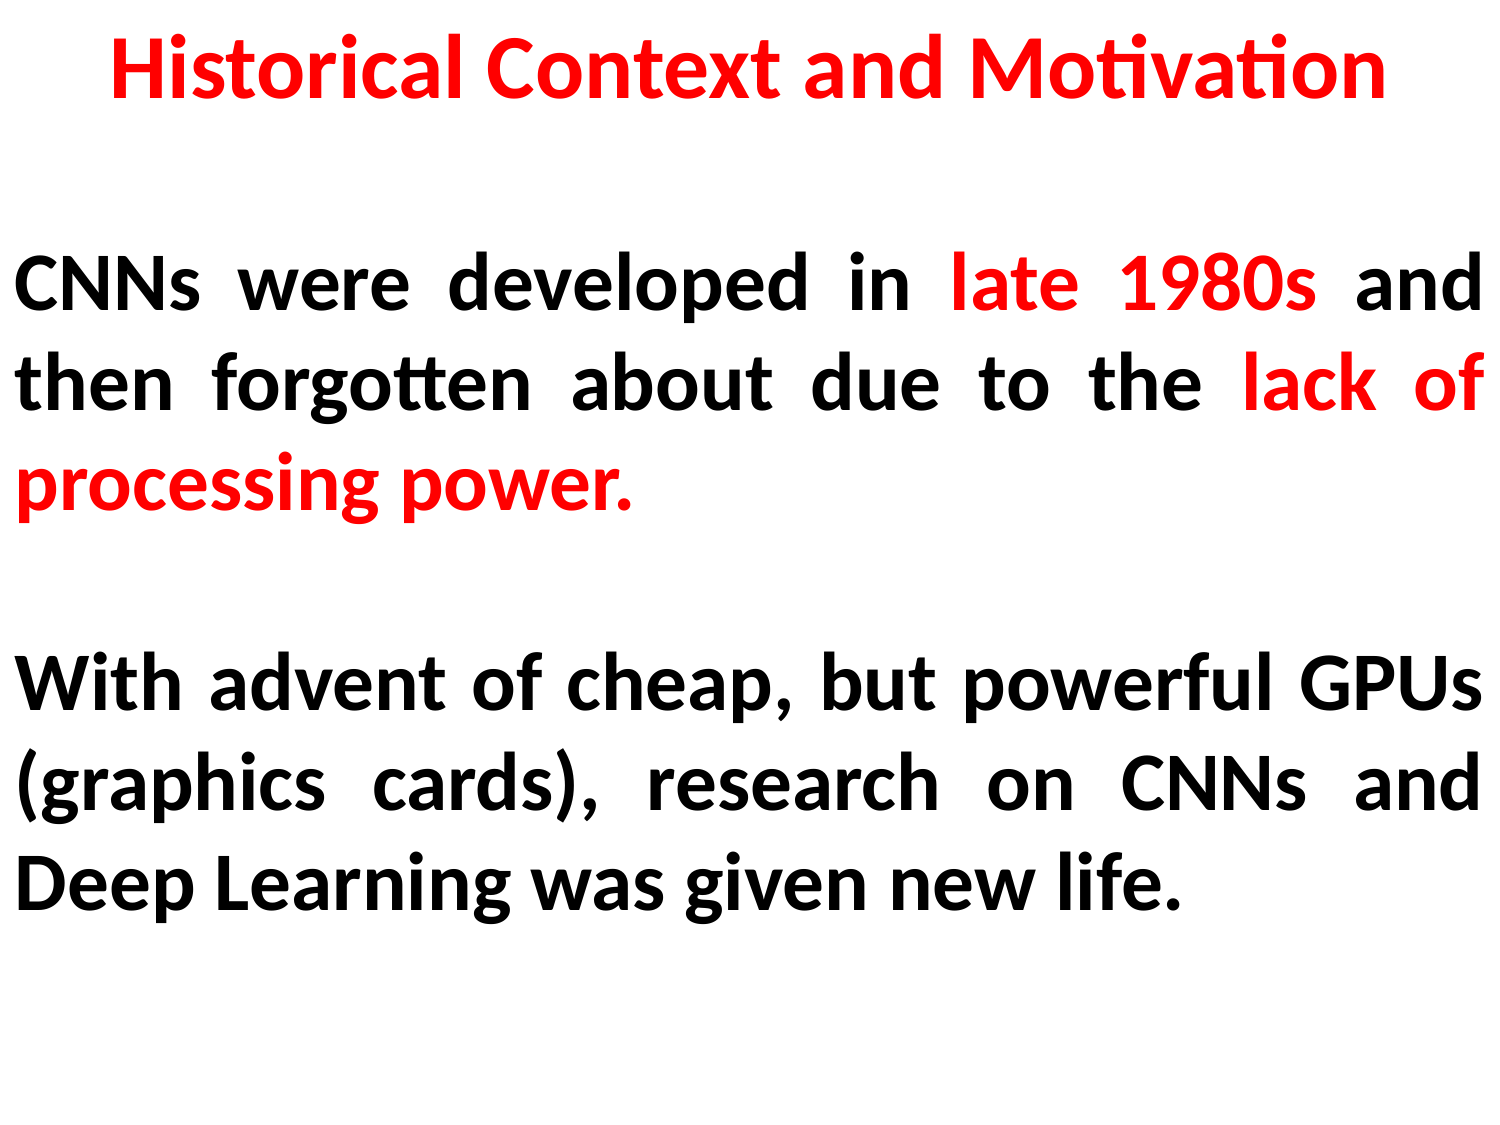

Historical Context and Motivation

CNNs were developed in late 1980s and then forgotten about due to the lack of processing power.

With advent of cheap, but powerful GPUs (graphics cards), research on CNNs and Deep Learning was given new life.